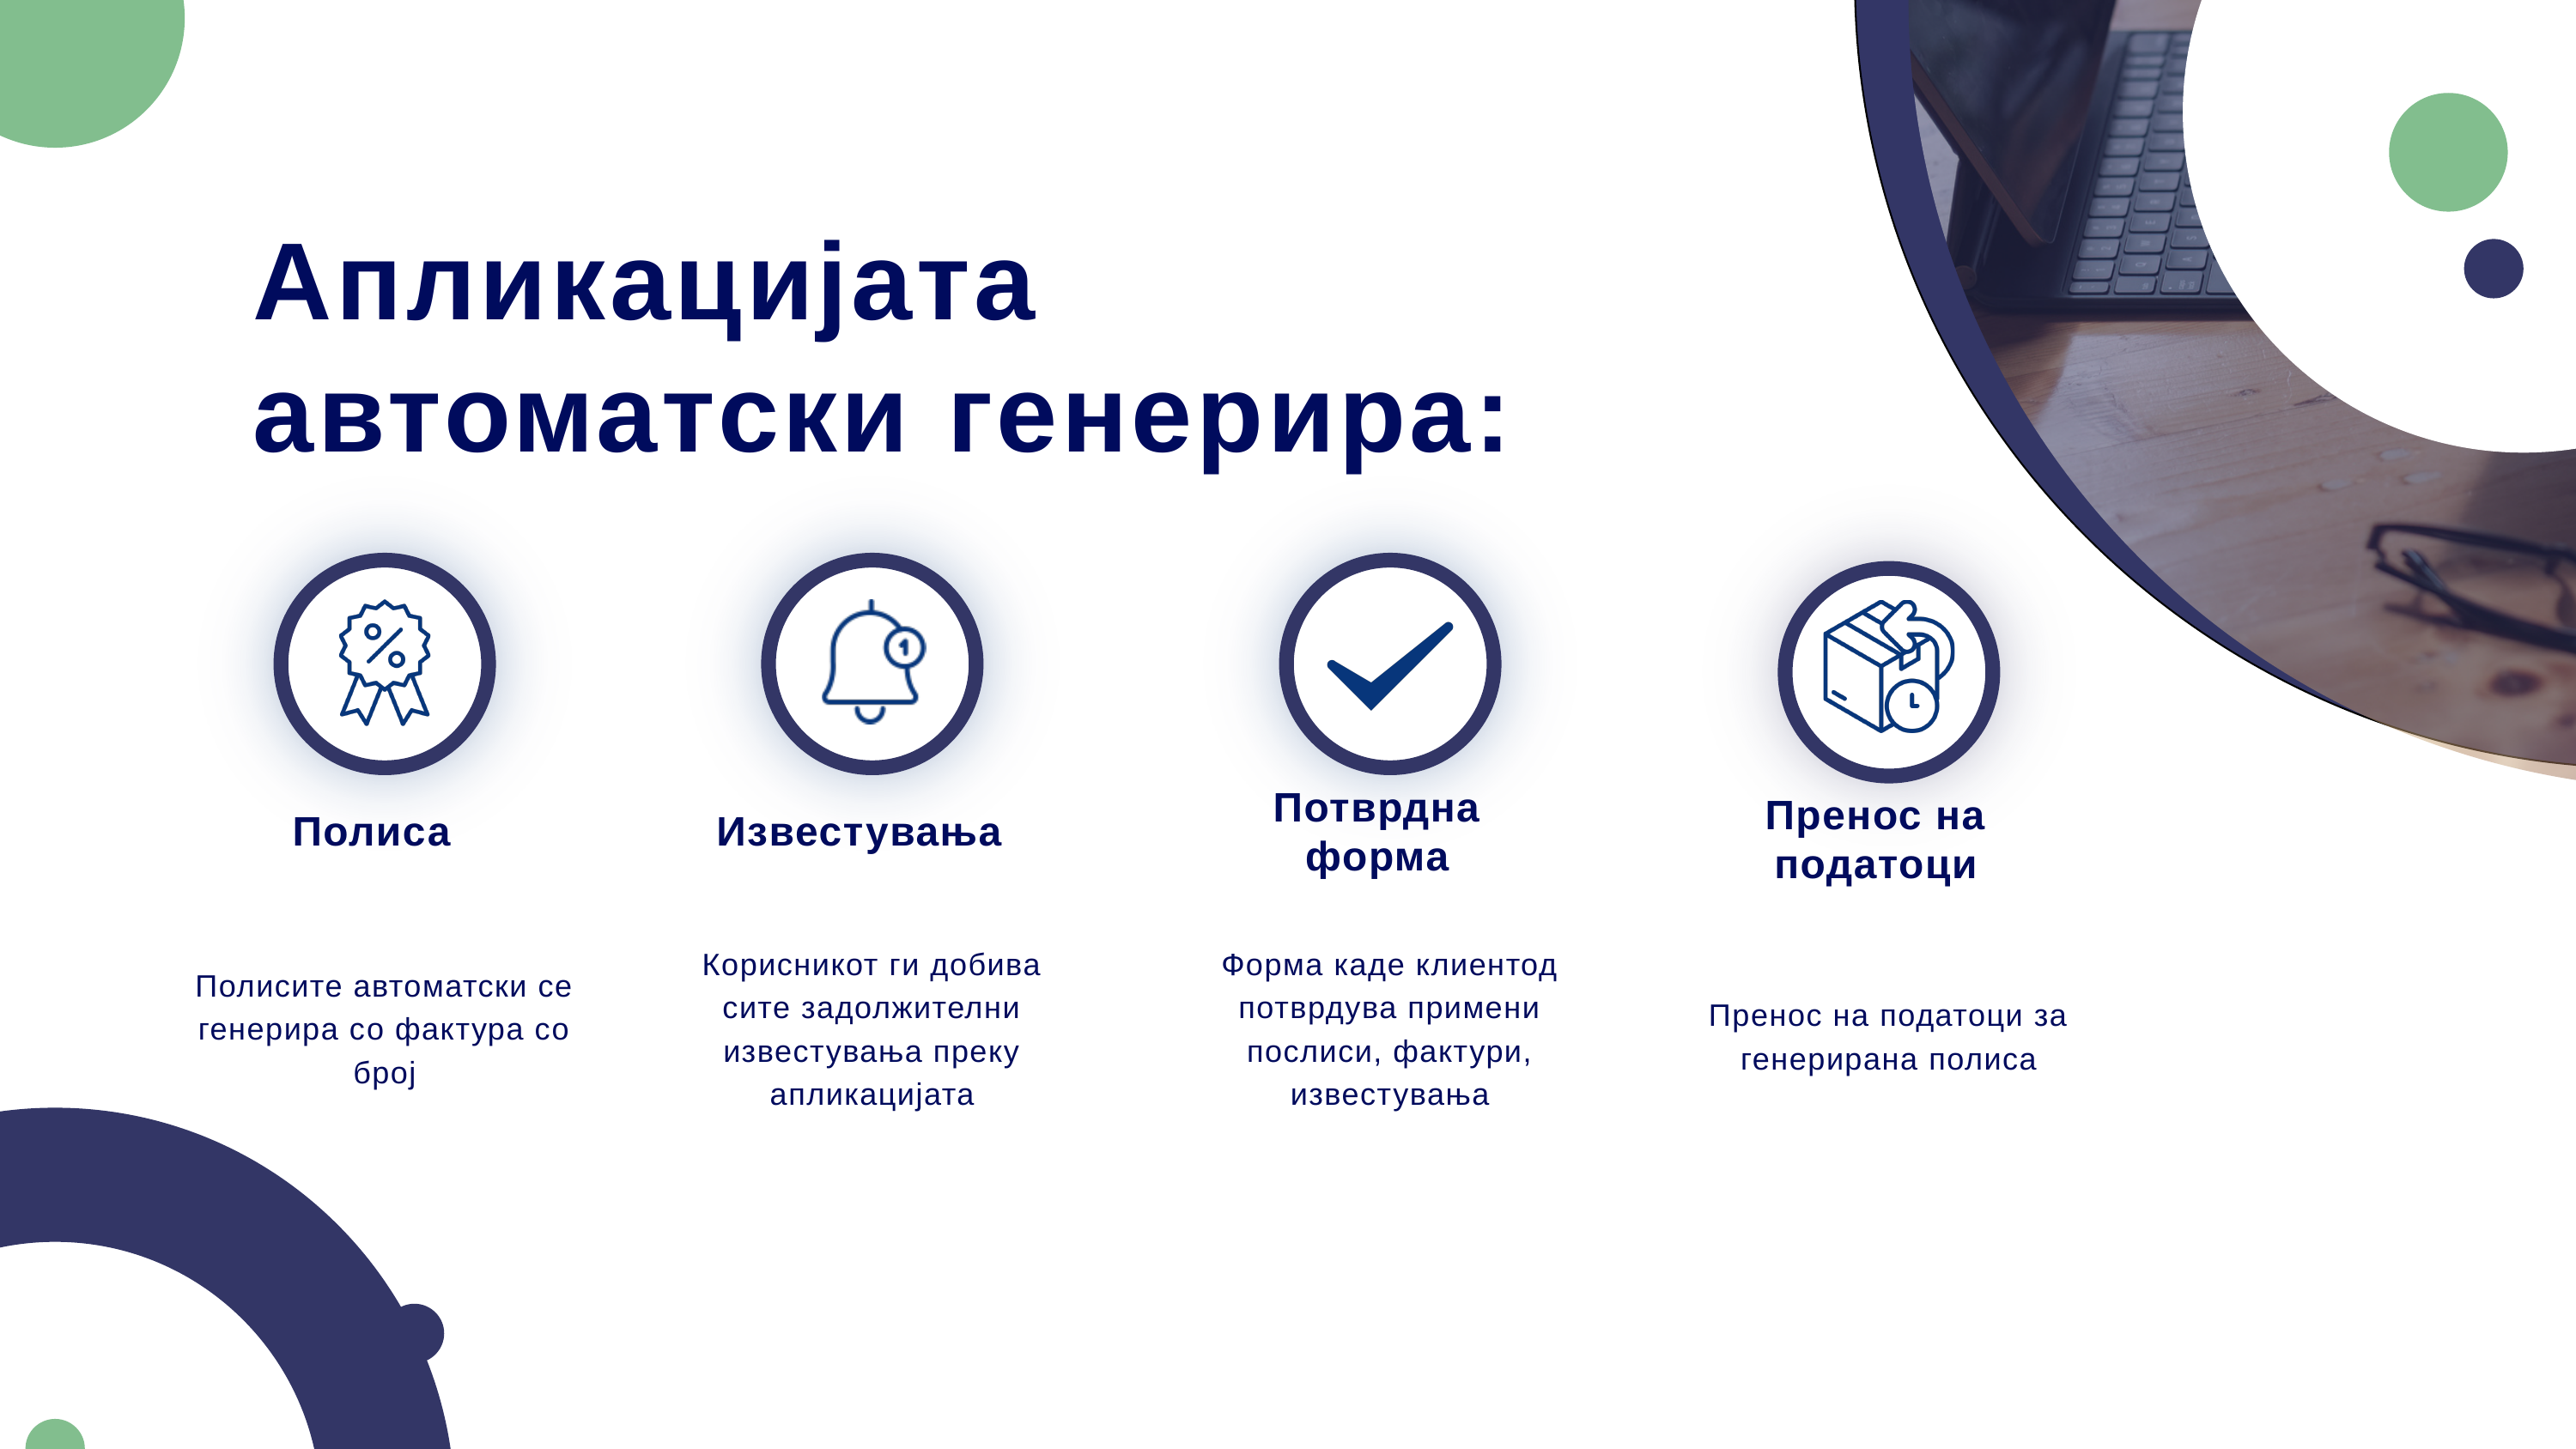

Borcelle Company

Апликацијата автоматски генерира:

Потврдна форма
Пренос на податоци
Полиса
Известувања
Корисникот ги добива сите задолжителни известувања преку апликацијата
Форма каде клиентод потврдува примени послиси, фактури, известувања
Полисите автоматски се генерира со фактура со број
Пренос на податоци за генерирана полиса